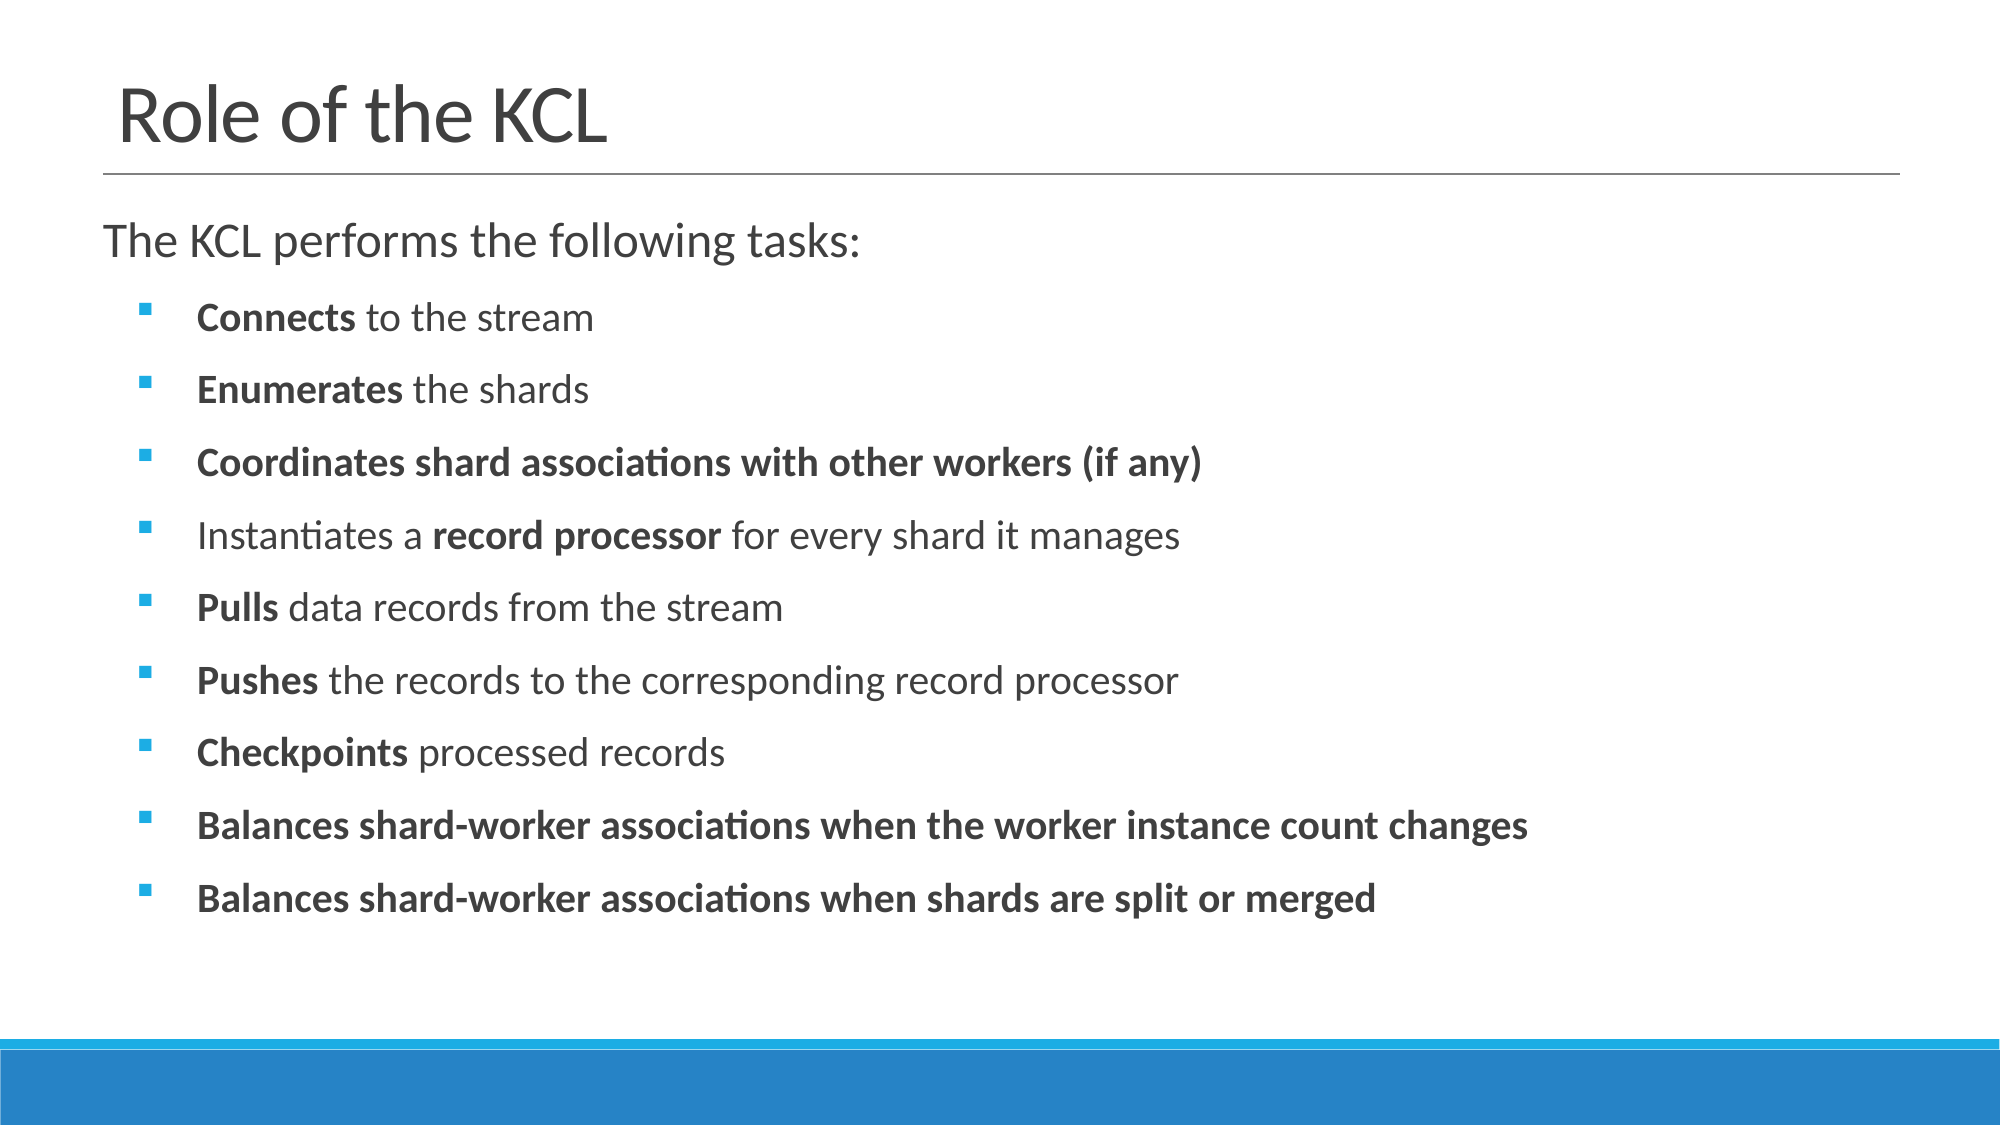

# Role of the KCL
The KCL performs the following tasks:
Connects to the stream
Enumerates the shards
Coordinates shard associations with other workers (if any)
Instantiates a record processor for every shard it manages
Pulls data records from the stream
Pushes the records to the corresponding record processor
Checkpoints processed records
Balances shard-worker associations when the worker instance count changes
Balances shard-worker associations when shards are split or merged